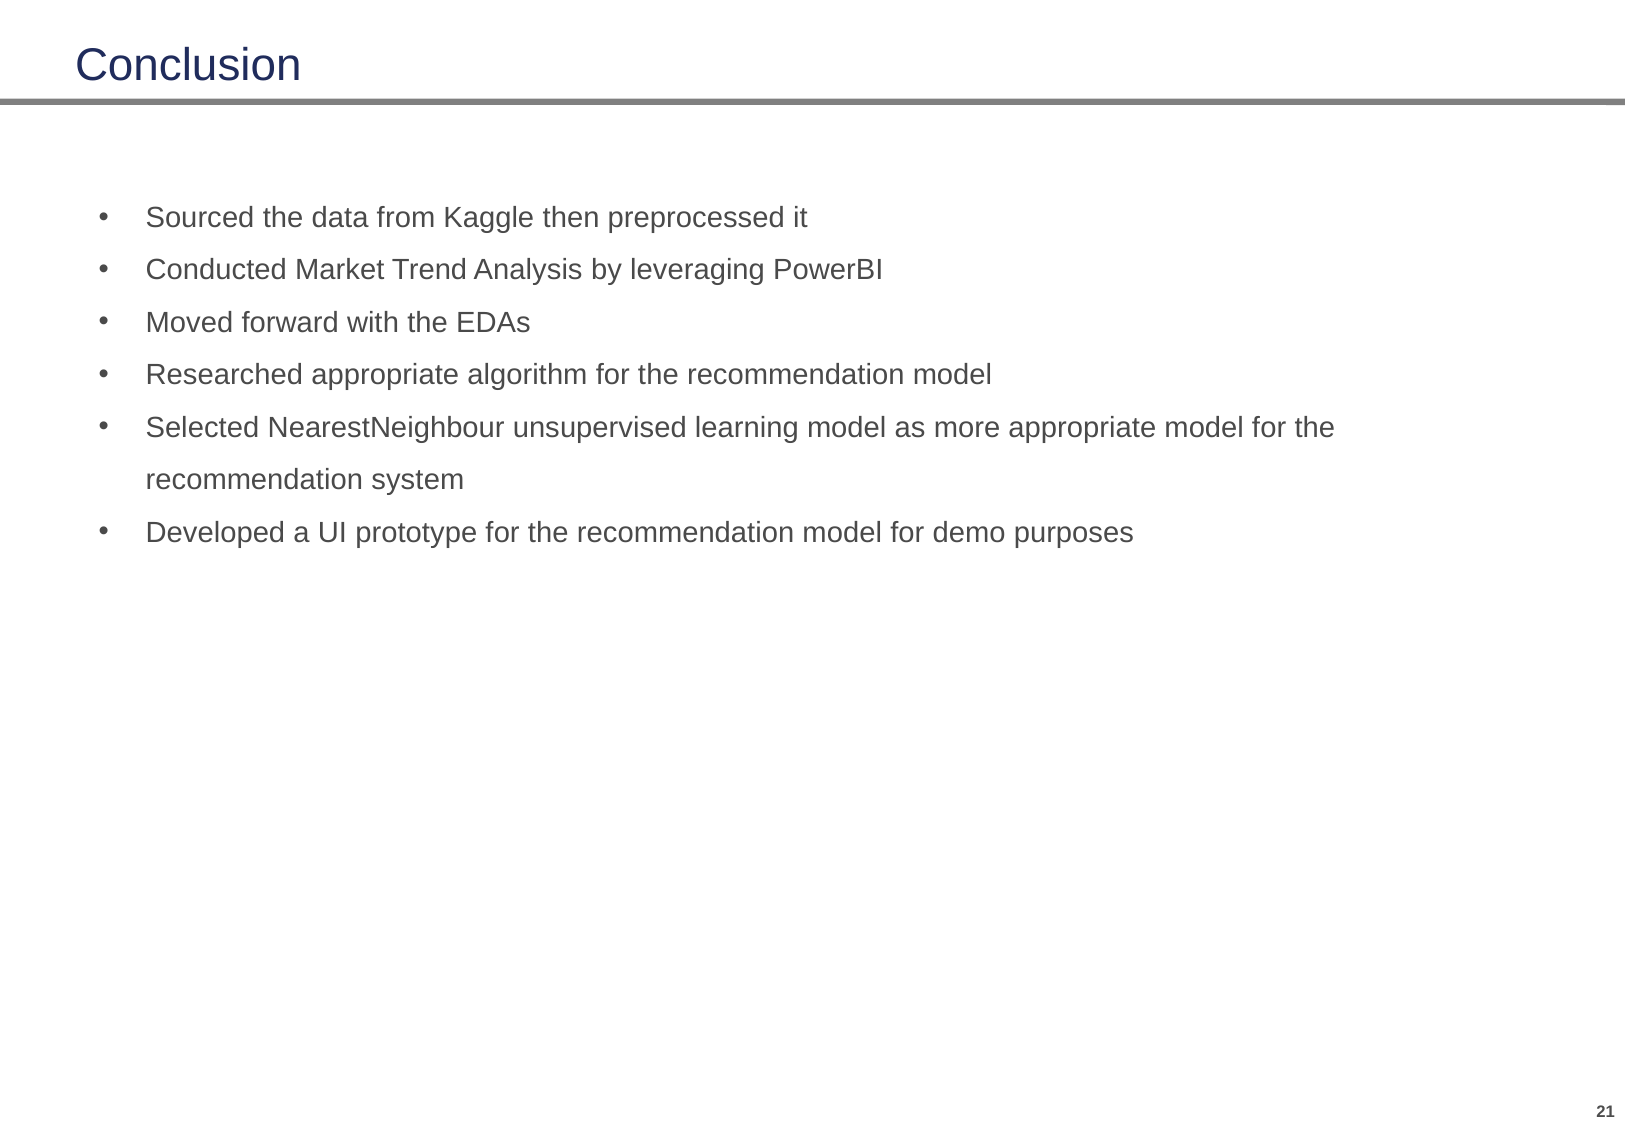

# Conclusion
Sourced the data from Kaggle then preprocessed it
Conducted Market Trend Analysis by leveraging PowerBI
Moved forward with the EDAs
Researched appropriate algorithm for the recommendation model
Selected NearestNeighbour unsupervised learning model as more appropriate model for the recommendation system
Developed a UI prototype for the recommendation model for demo purposes